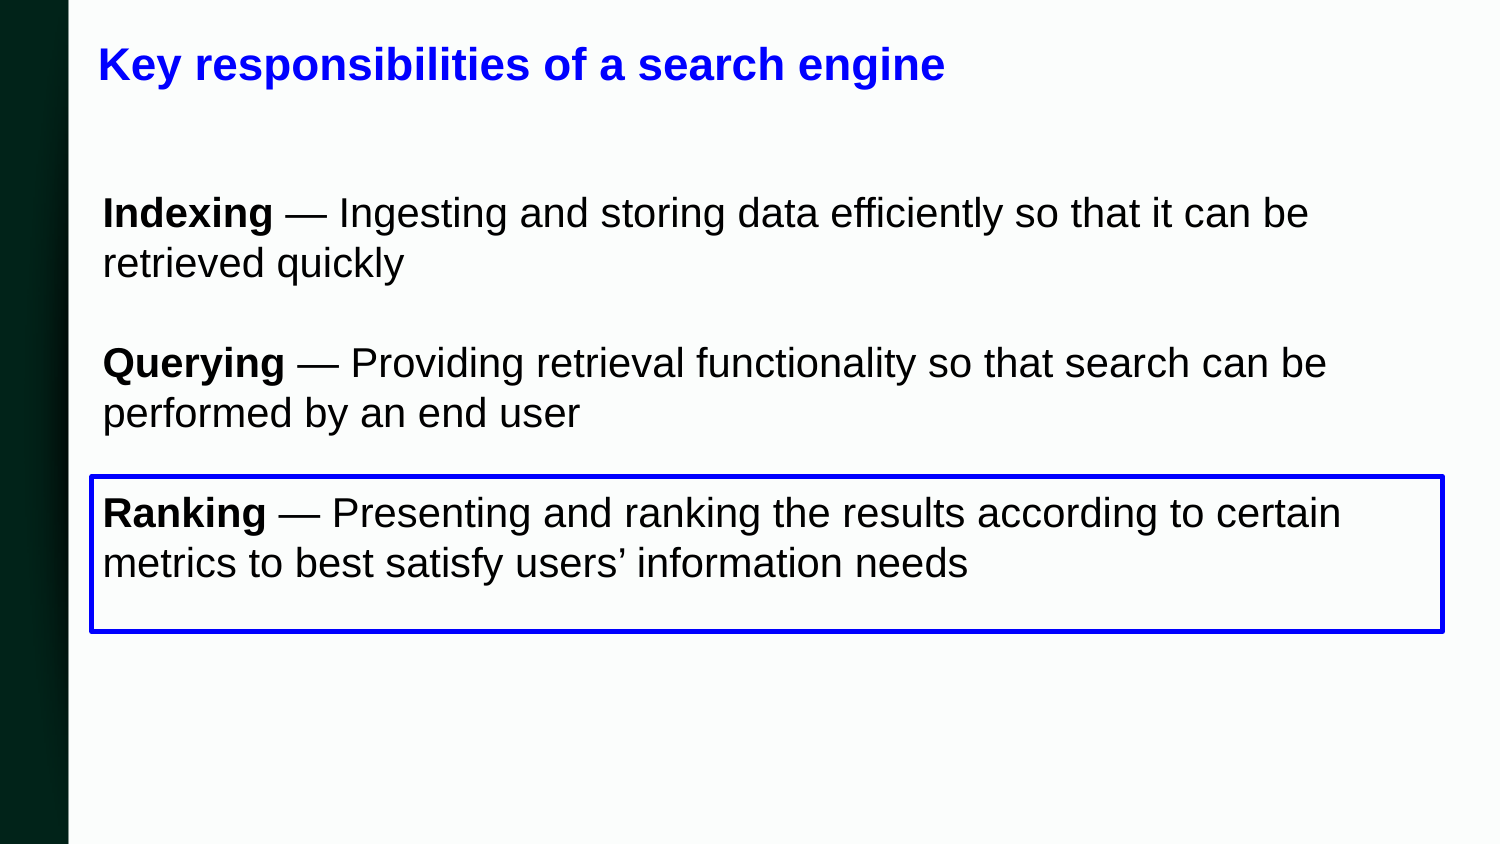

Key responsibilities of a search engine
Indexing — Ingesting and storing data efficiently so that it can be retrieved quickly

Querying — Providing retrieval functionality so that search can be performed by an end user

Ranking — Presenting and ranking the results according to certain metrics to best satisfy users’ information needs